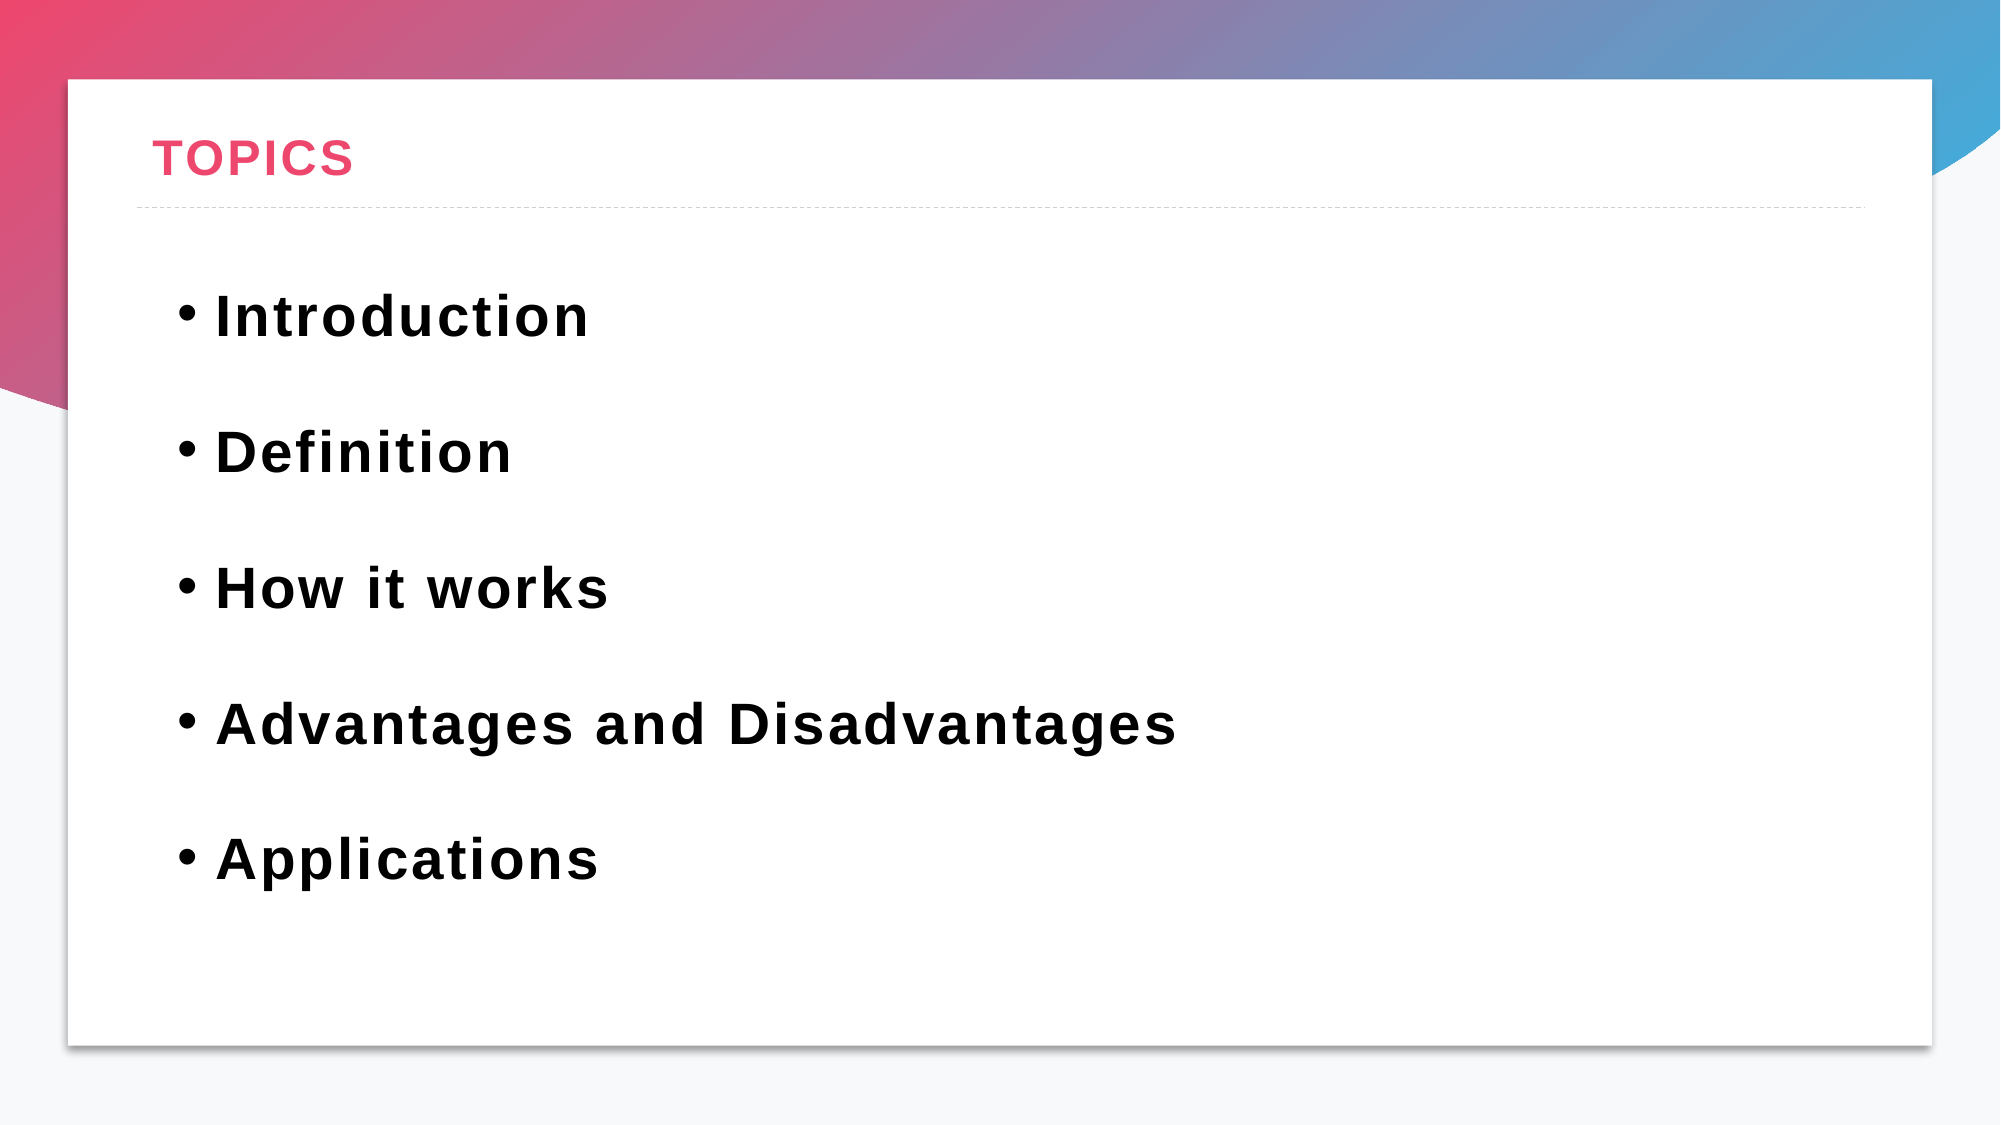

# TOPICS

Introduction
Definition
How it works
Advantages and Disadvantages
Applications